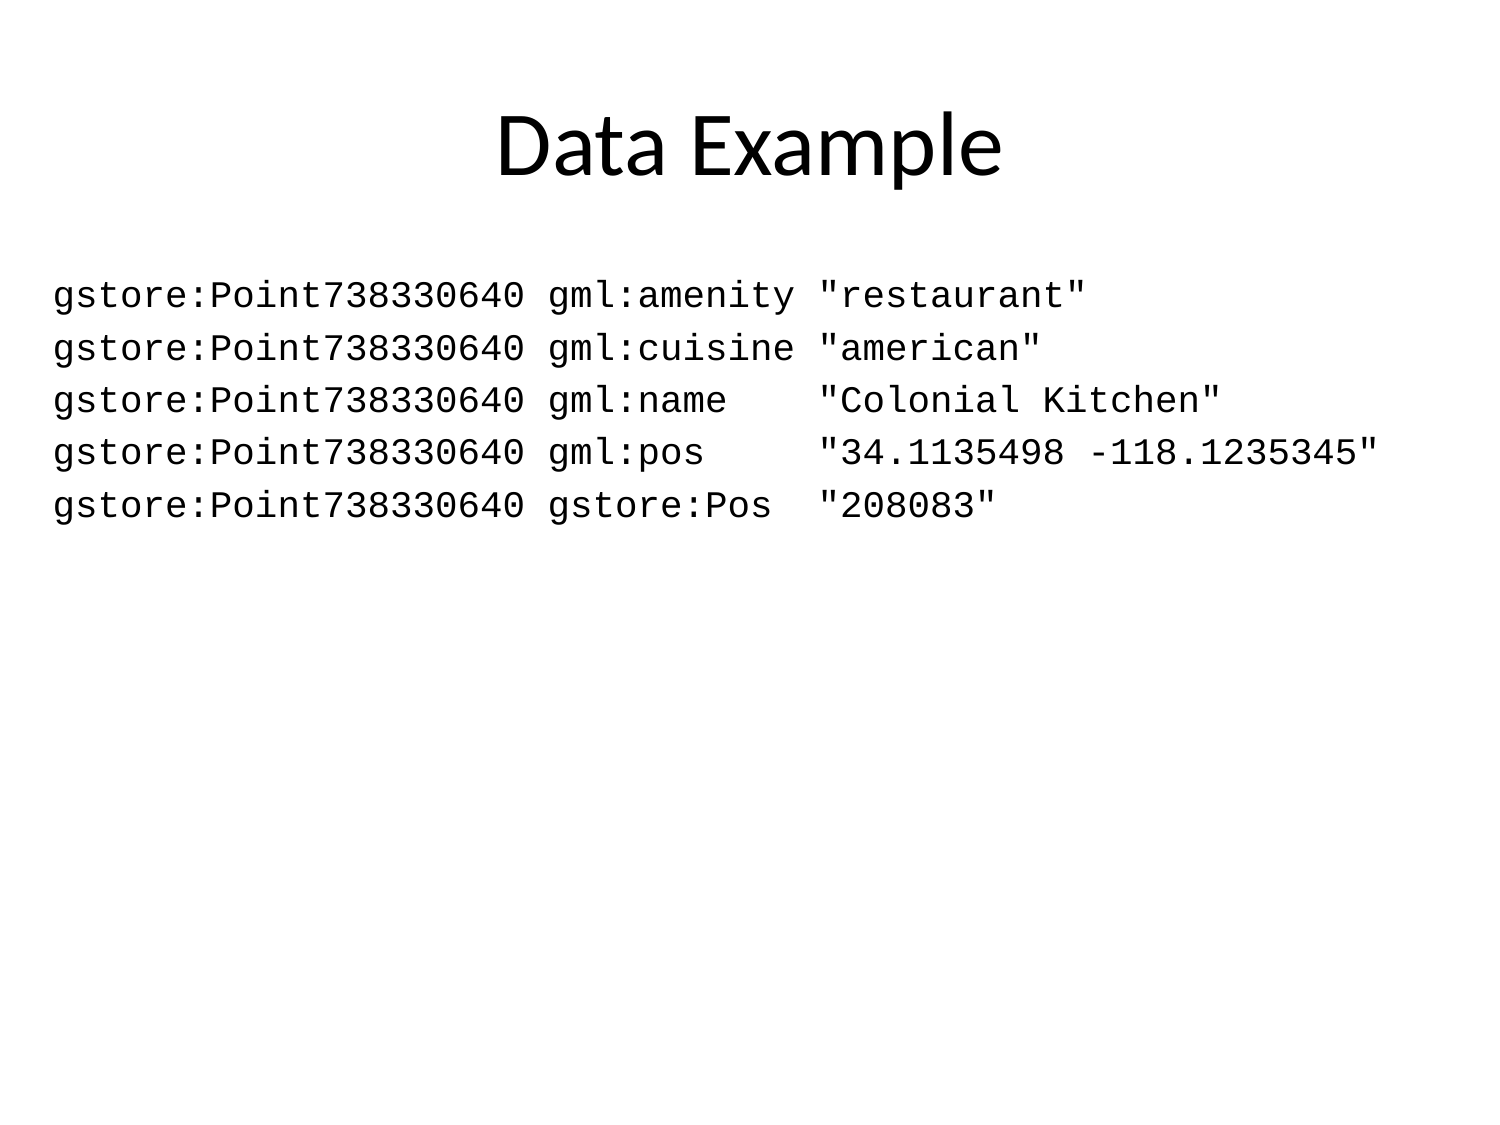

# Data Example
gstore:Point738330640 gml:amenity "restaurant"
gstore:Point738330640 gml:cuisine "american"
gstore:Point738330640 gml:name    "Colonial Kitchen"
gstore:Point738330640 gml:pos     "34.1135498 -118.1235345"
gstore:Point738330640 gstore:Pos  "208083"